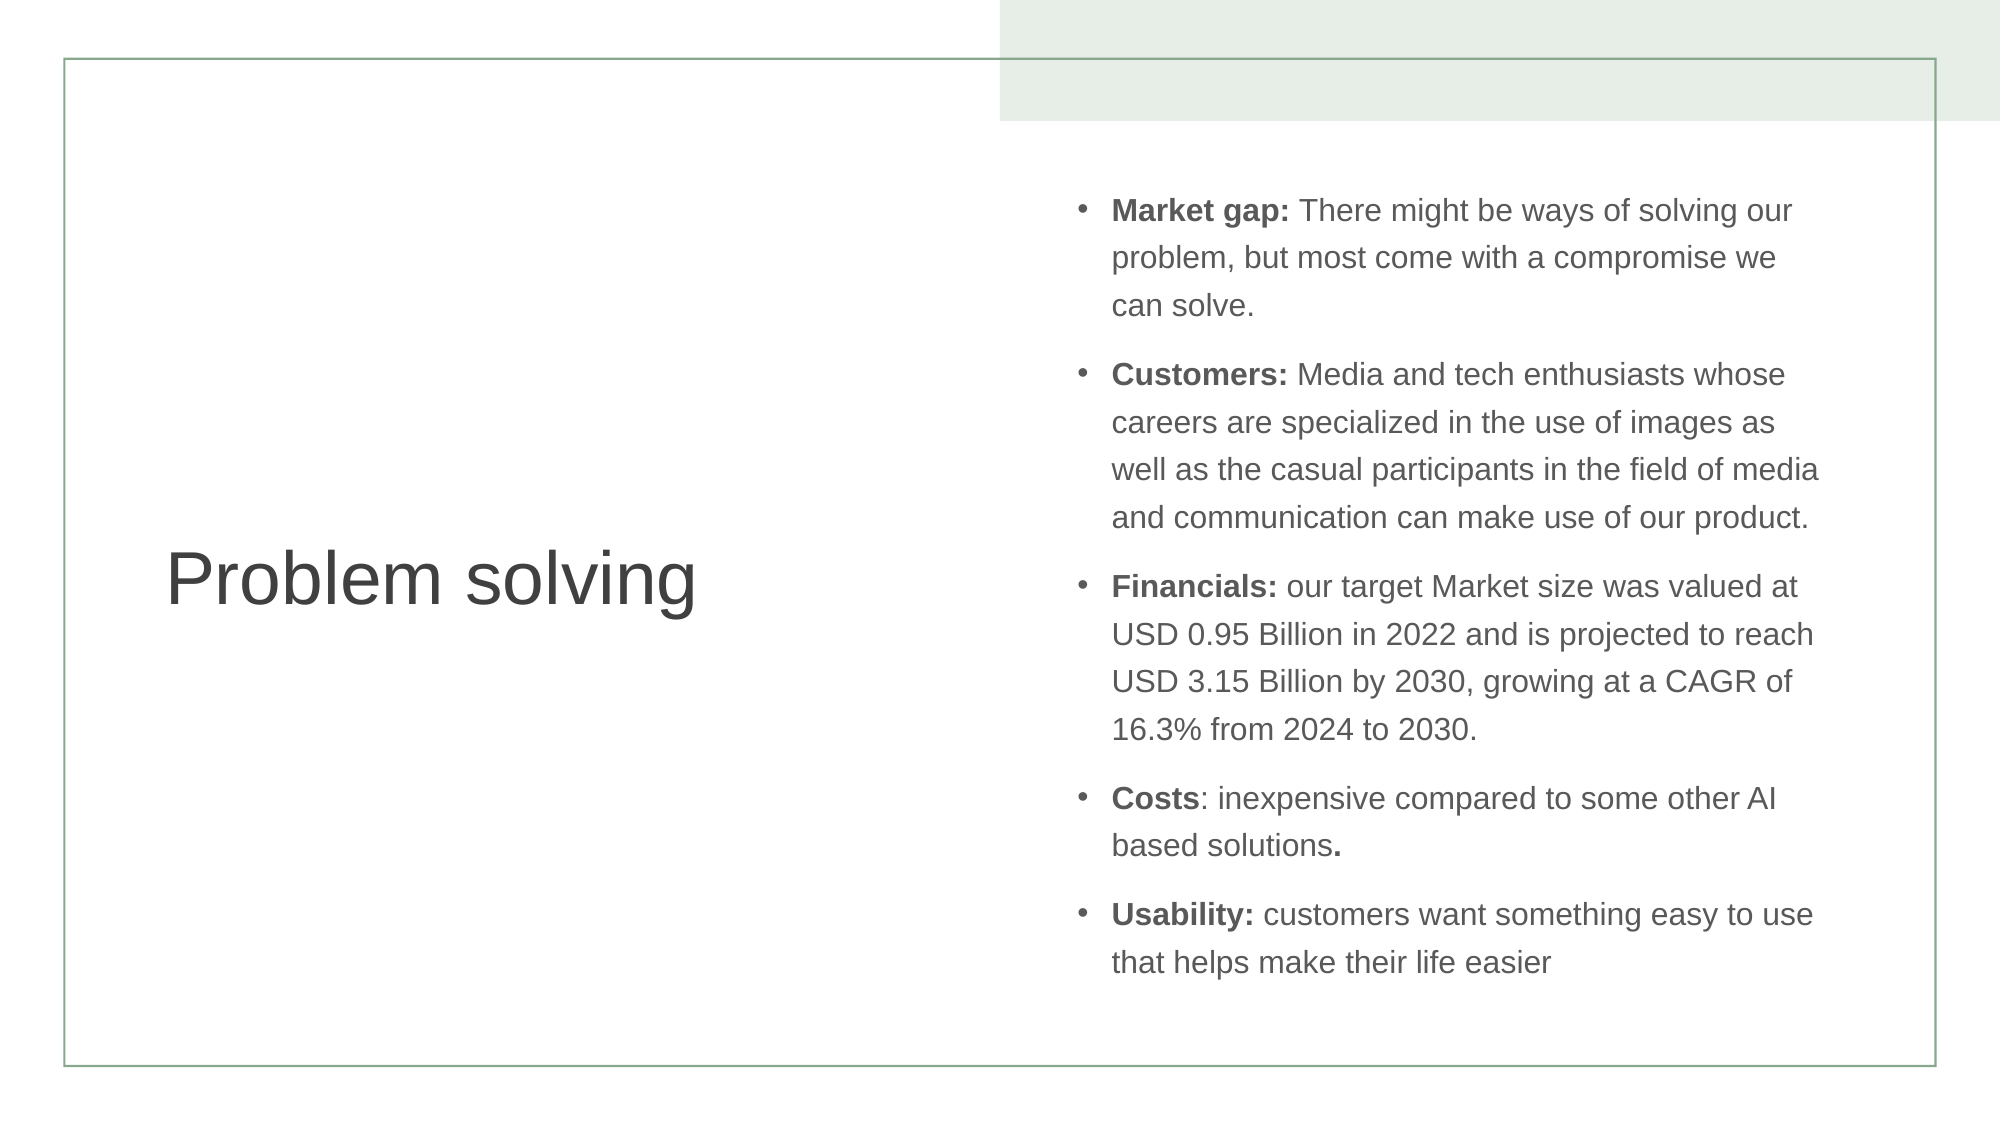

# Problem solving
Market gap: There might be ways of solving our problem, but most come with a compromise we can solve.
Customers: Media and tech enthusiasts whose careers are specialized in the use of images as well as the casual participants in the field of media and communication can make use of our product.
Financials: our target Market size was valued at USD 0.95 Billion in 2022 and is projected to reach USD 3.15 Billion by 2030, growing at a CAGR of 16.3% from 2024 to 2030.
Costs: inexpensive compared to some other AI based solutions.
Usability: customers want something easy to use that helps make their life easier